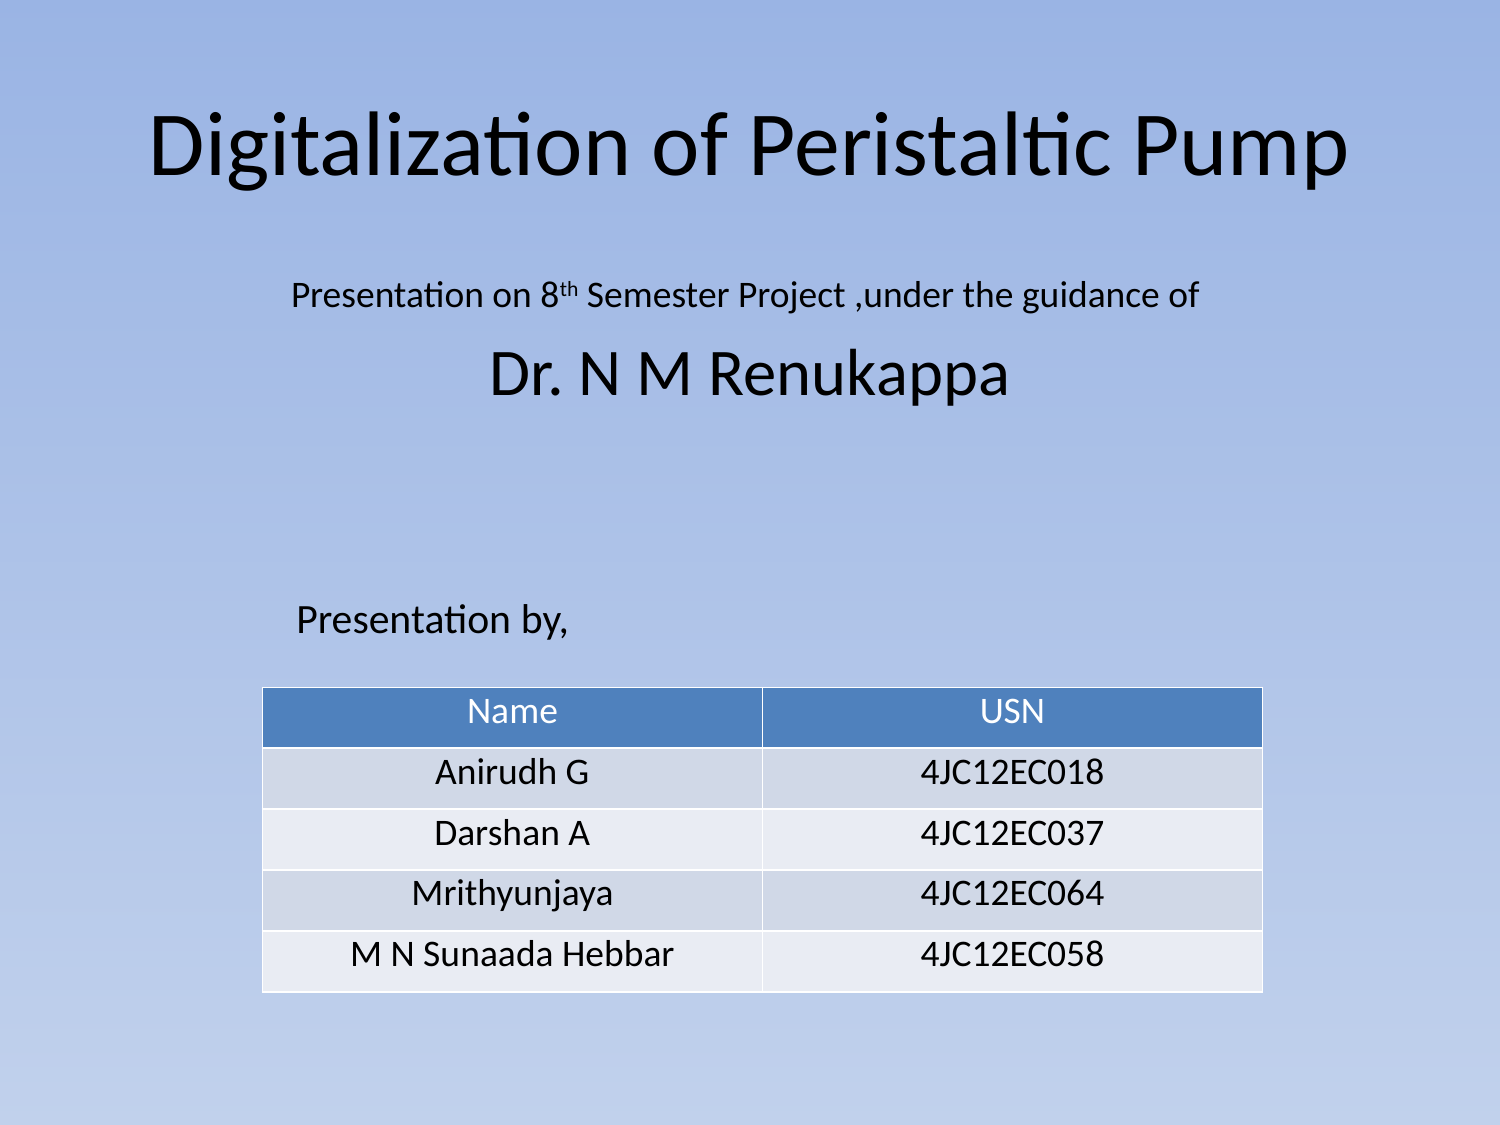

# Digitalization of Peristaltic Pump
Presentation on 8th Semester Project ,under the guidance of
Dr. N M Renukappa

		Presentation by,
| Name | USN |
| --- | --- |
| Anirudh G | 4JC12EC018 |
| Darshan A | 4JC12EC037 |
| Mrithyunjaya | 4JC12EC064 |
| M N Sunaada Hebbar | 4JC12EC058 |